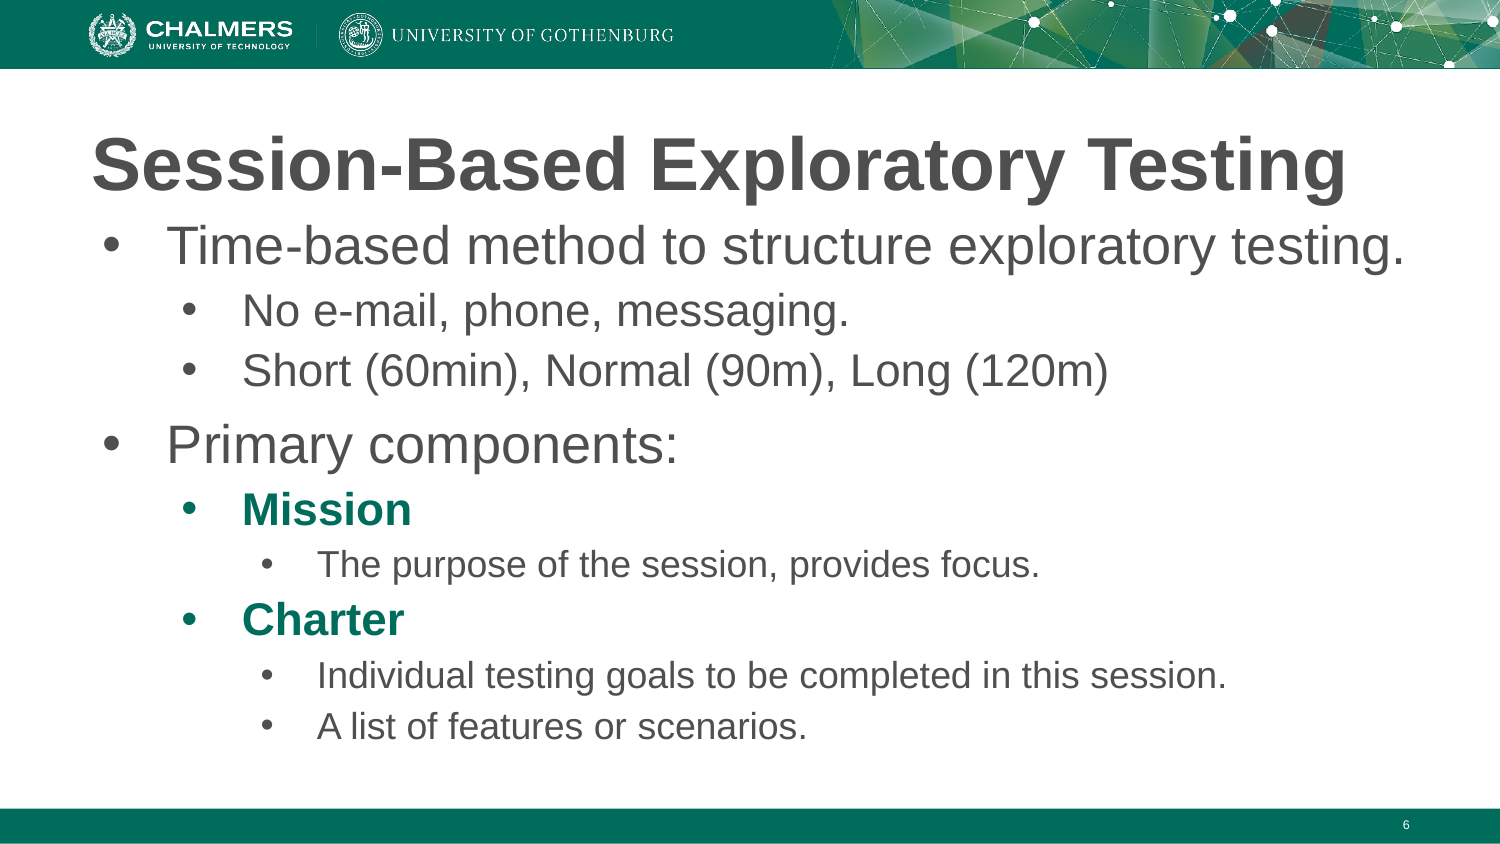

# Session-Based Exploratory Testing
Time-based method to structure exploratory testing.
No e-mail, phone, messaging.
Short (60min), Normal (90m), Long (120m)
Primary components:
Mission
The purpose of the session, provides focus.
Charter
Individual testing goals to be completed in this session.
A list of features or scenarios.
6